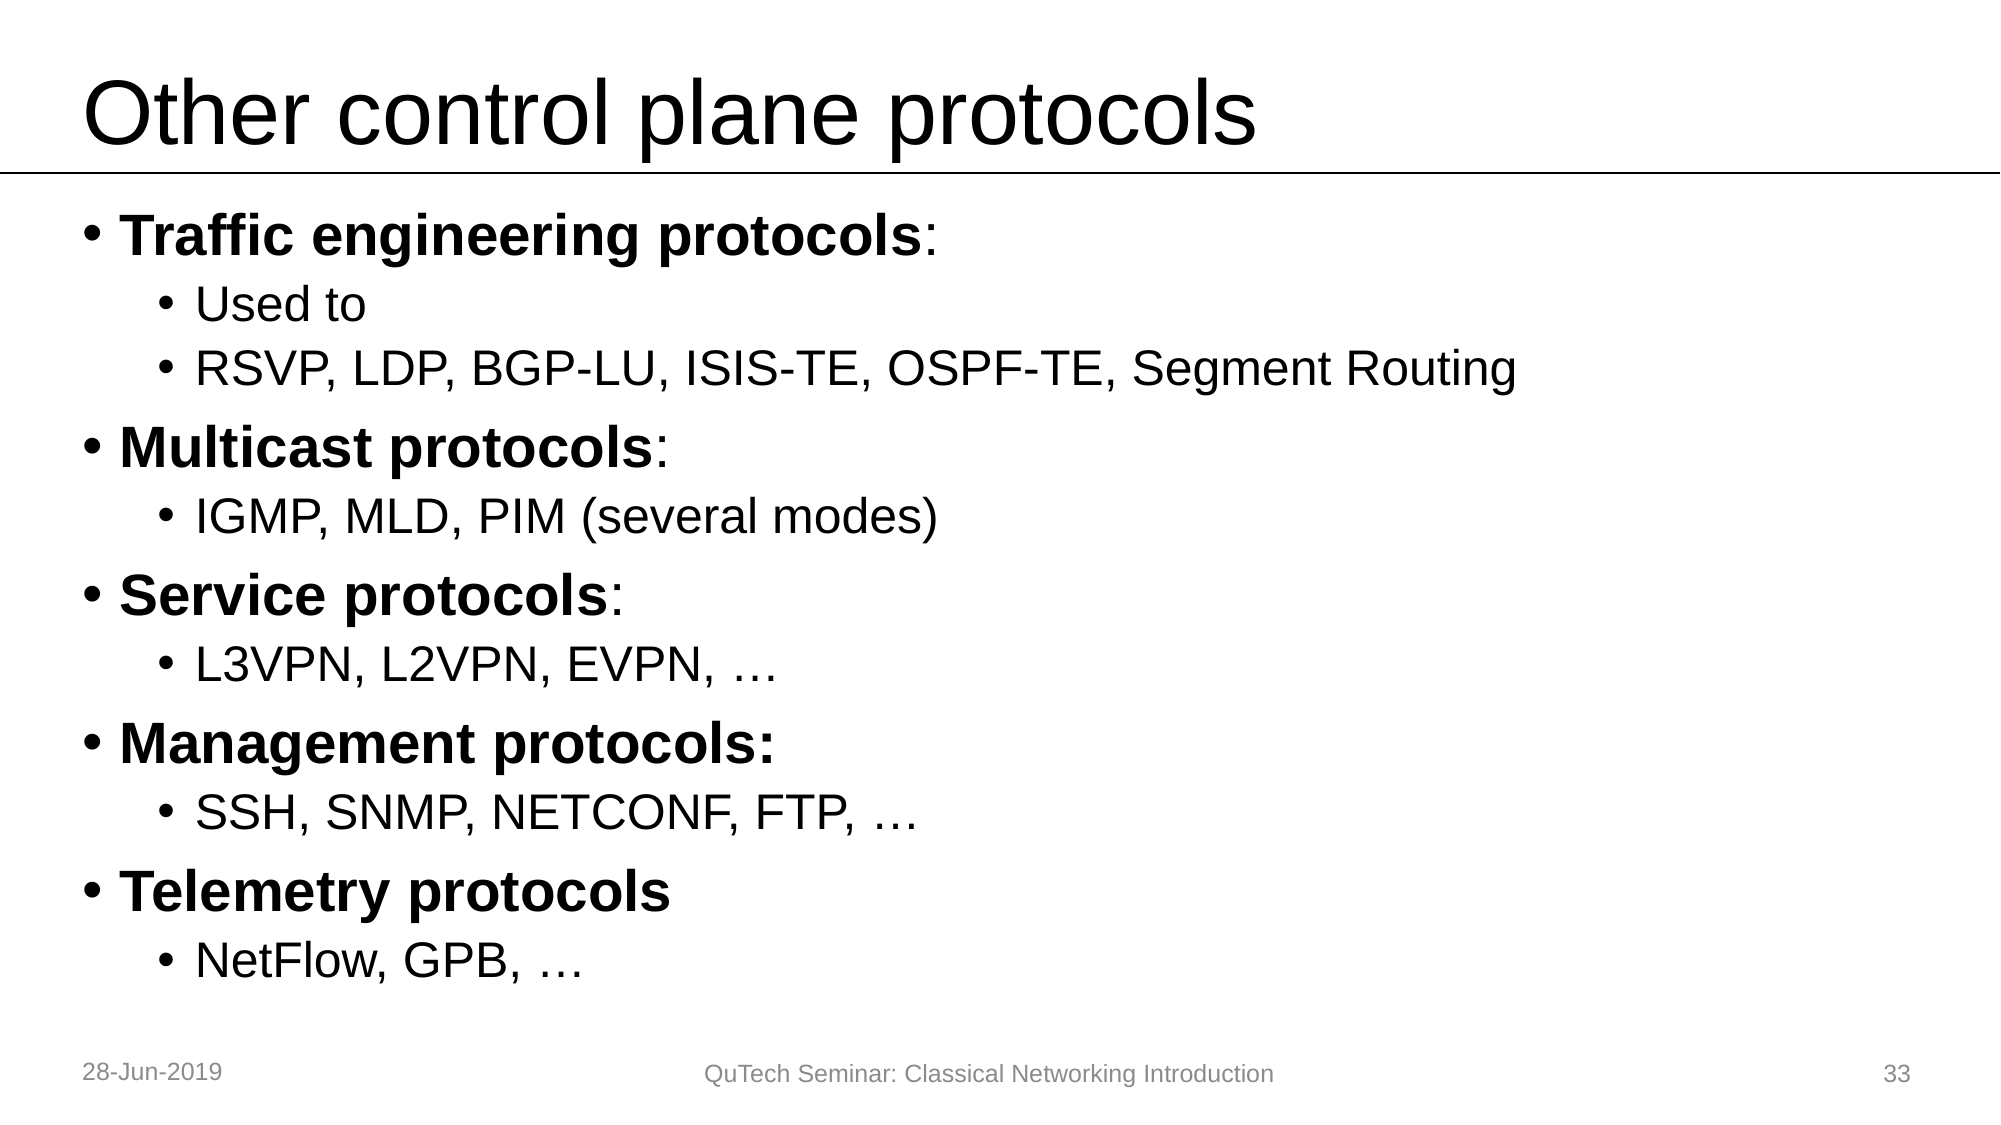

# Other control plane protocols
Traffic engineering protocols:
Used to
RSVP, LDP, BGP-LU, ISIS-TE, OSPF-TE, Segment Routing
Multicast protocols:
IGMP, MLD, PIM (several modes)
Service protocols:
L3VPN, L2VPN, EVPN, …
Management protocols:
SSH, SNMP, NETCONF, FTP, …
Telemetry protocols
NetFlow, GPB, …
28-Jun-2019
QuTech Seminar: Classical Networking Introduction
33